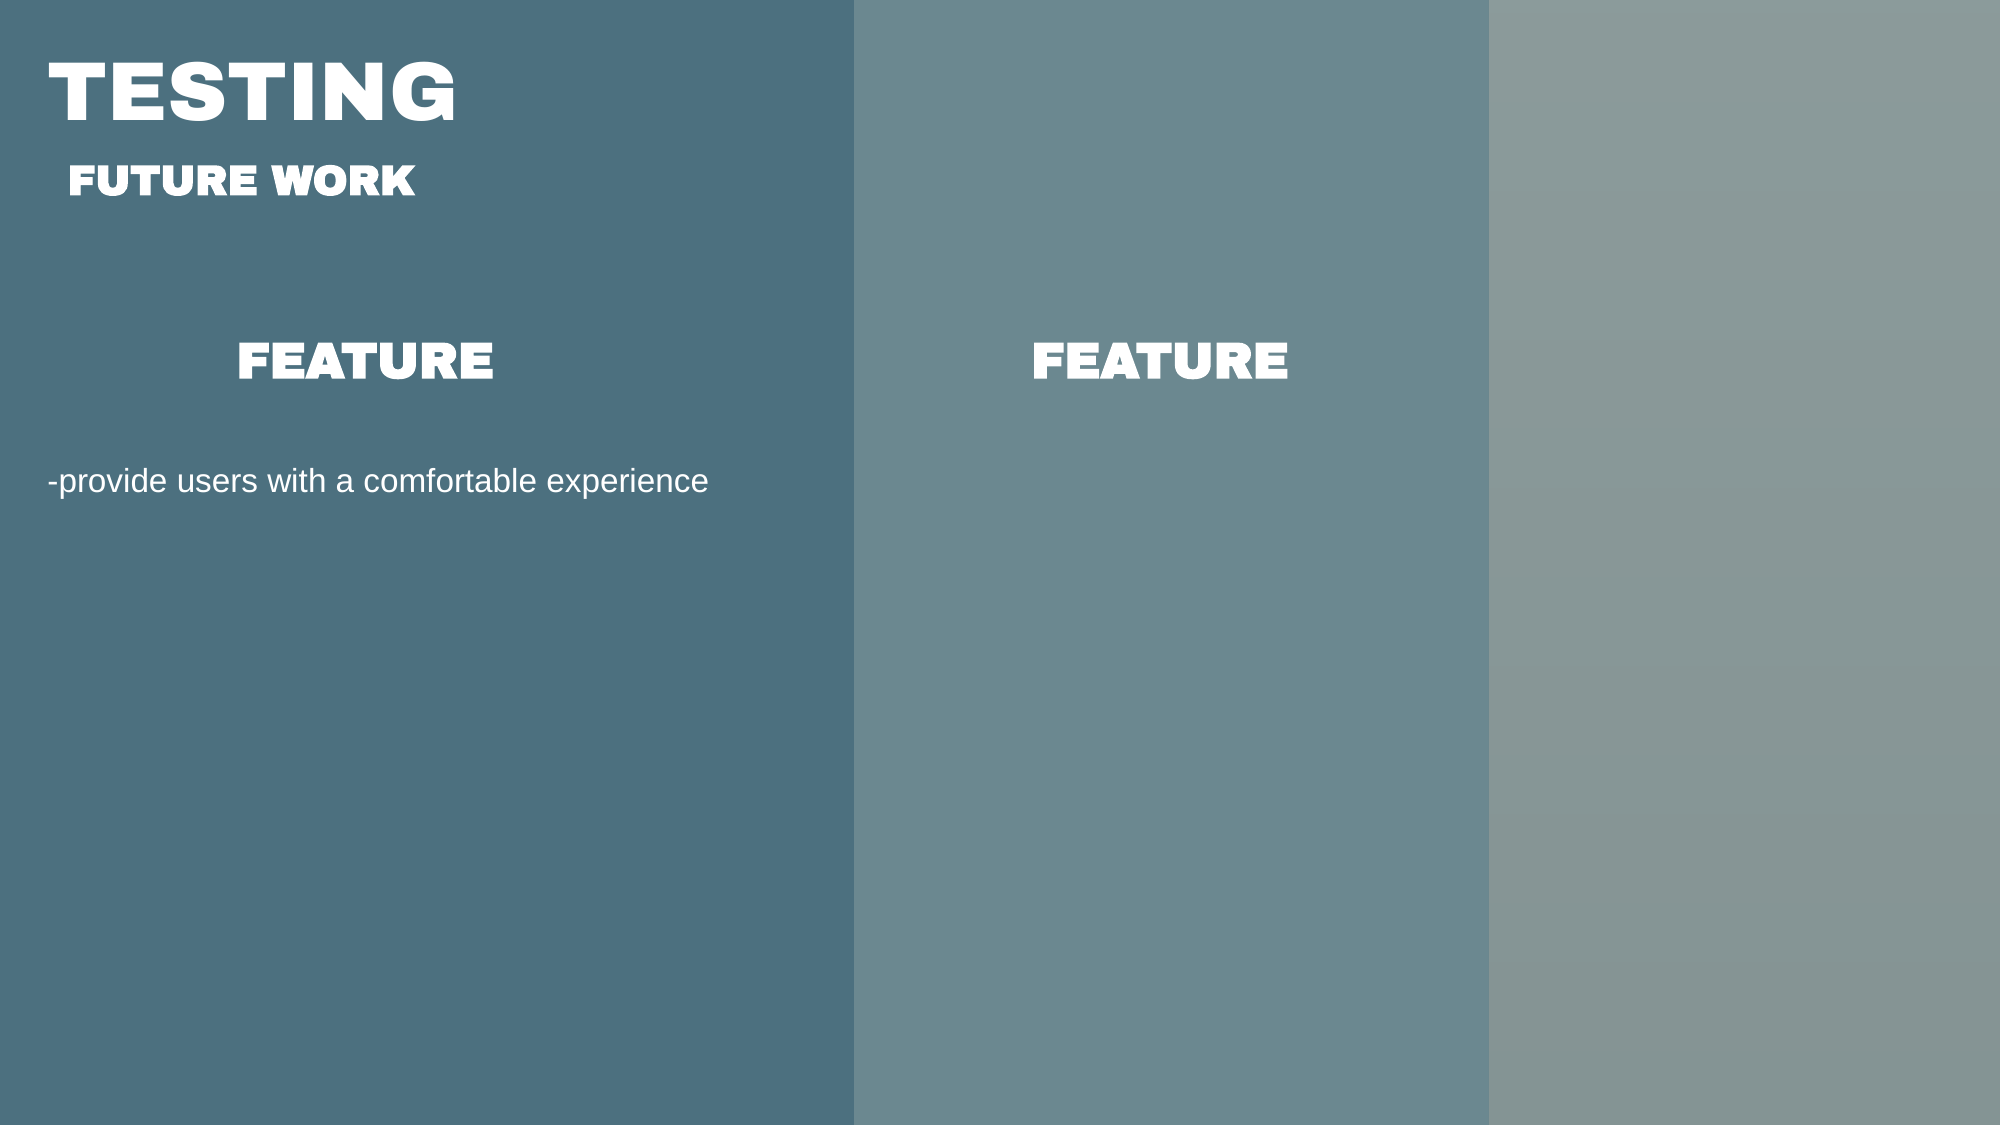

TESTING
Future WORK
Feature
Feature
-provide users with a comfortable experience